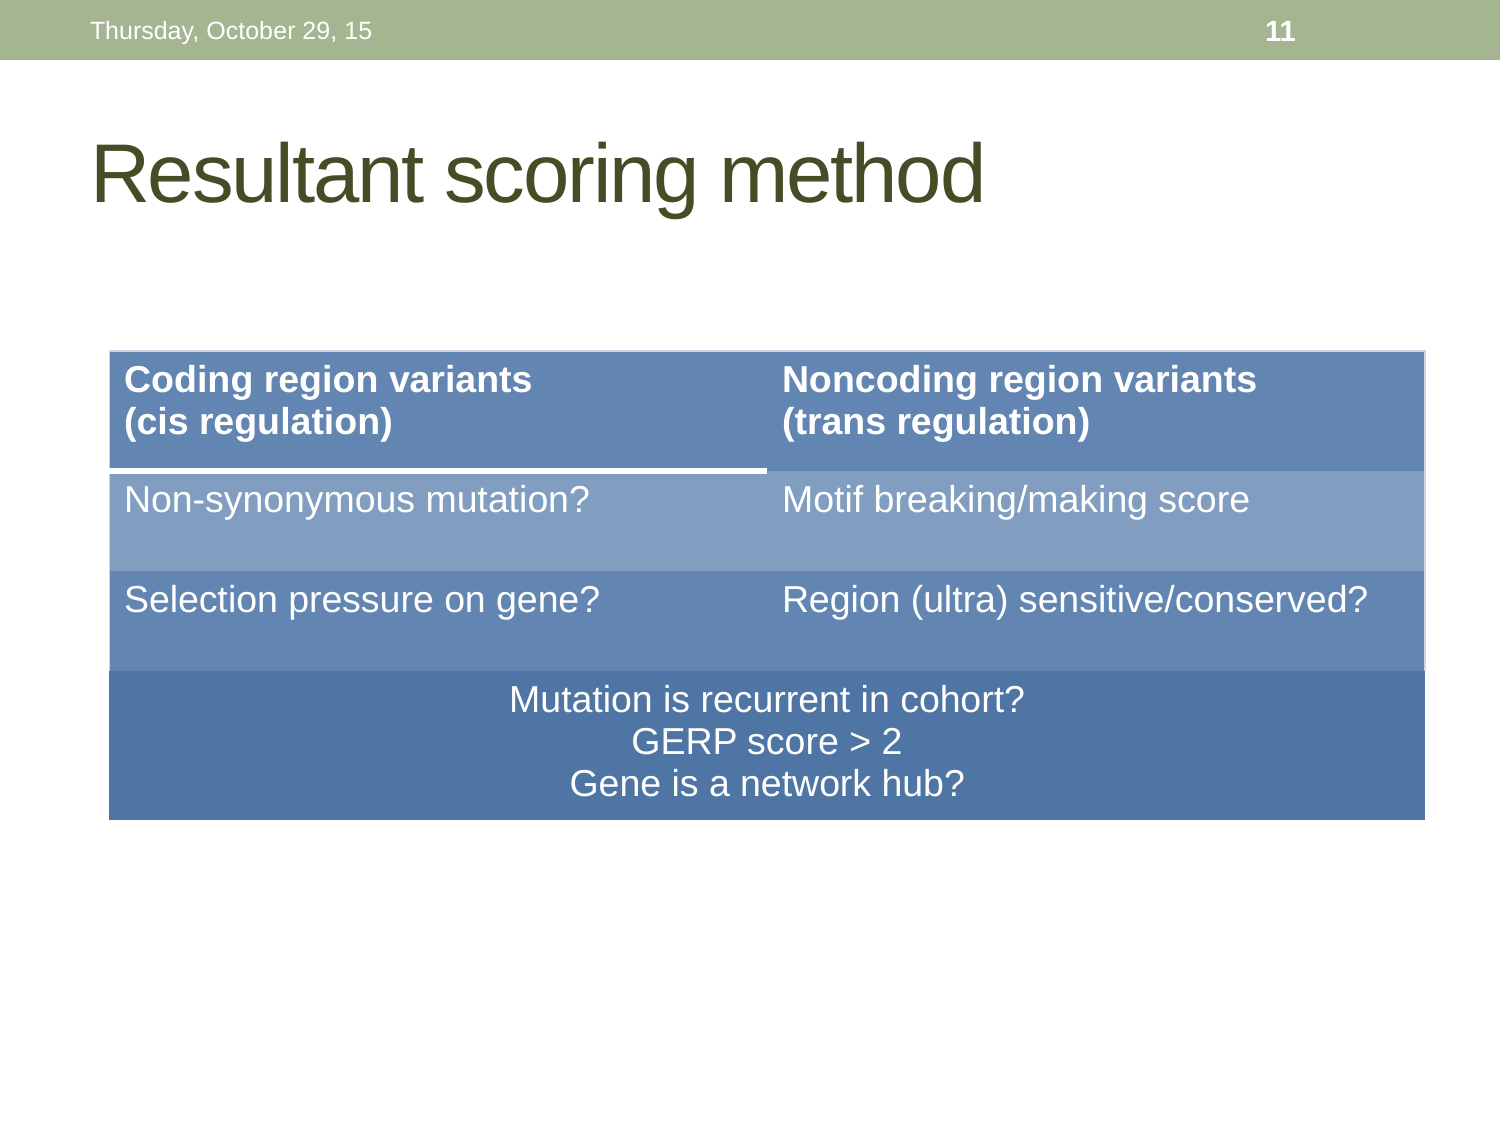

Thursday, October 29, 15
11
# Resultant scoring method
| Coding region variants (cis regulation) | Noncoding region variants (trans regulation) |
| --- | --- |
| Non-synonymous mutation? | Motif breaking/making score |
| Selection pressure on gene? | Region (ultra) sensitive/conserved? |
| Mutation is recurrent in cohort? GERP score > 2 Gene is a network hub? |  |